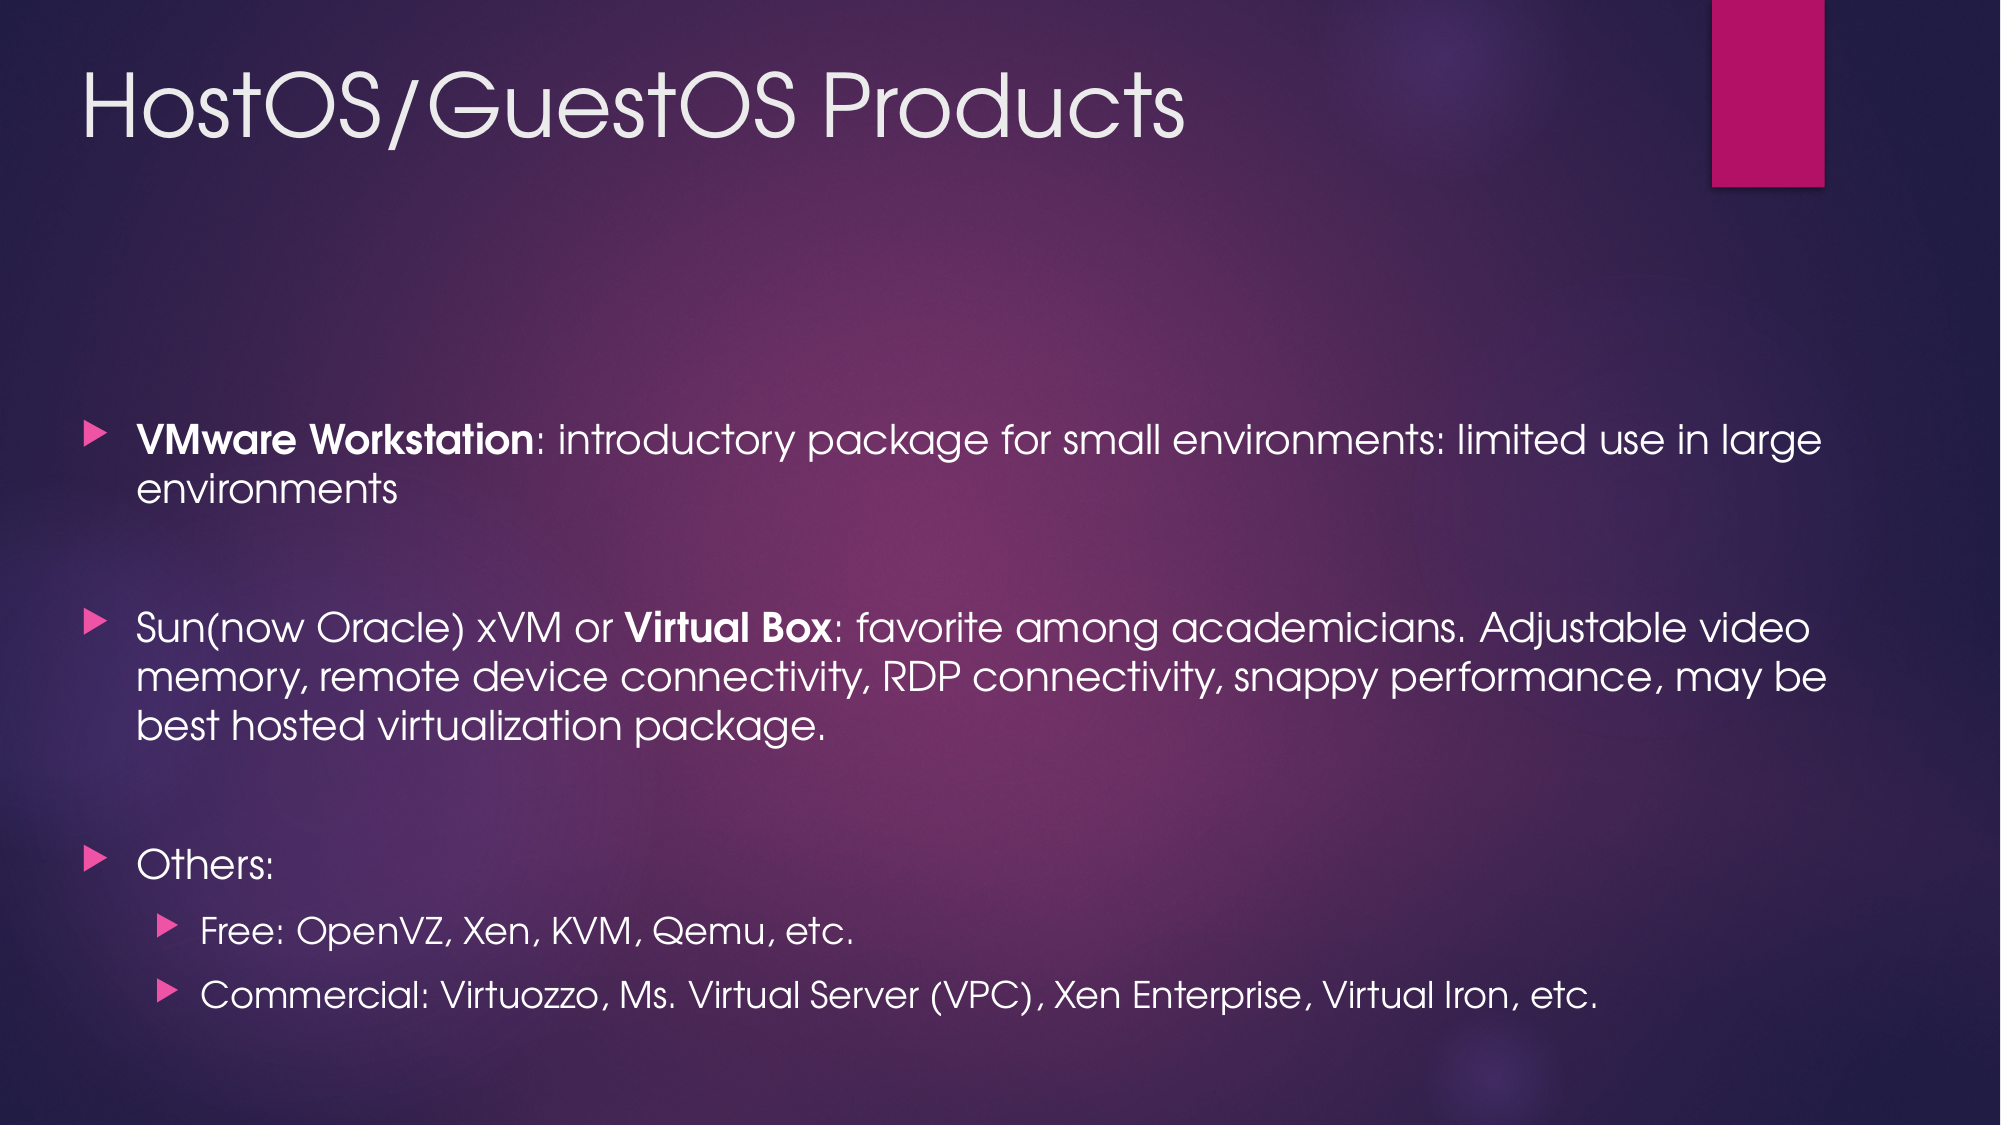

# HostOS/GuestOS Products

VMware Workstation: introductory package for small environments: limited use in large environments

Sun(now Oracle) xVM or Virtual Box: favorite among academicians. Adjustable video memory, remote device connectivity, RDP connectivity, snappy performance, may be best hosted virtualization package.

Others:
Free: OpenVZ, Xen, KVM, Qemu, etc.
Commercial: Virtuozzo, Ms. Virtual Server (VPC), Xen Enterprise, Virtual Iron, etc.